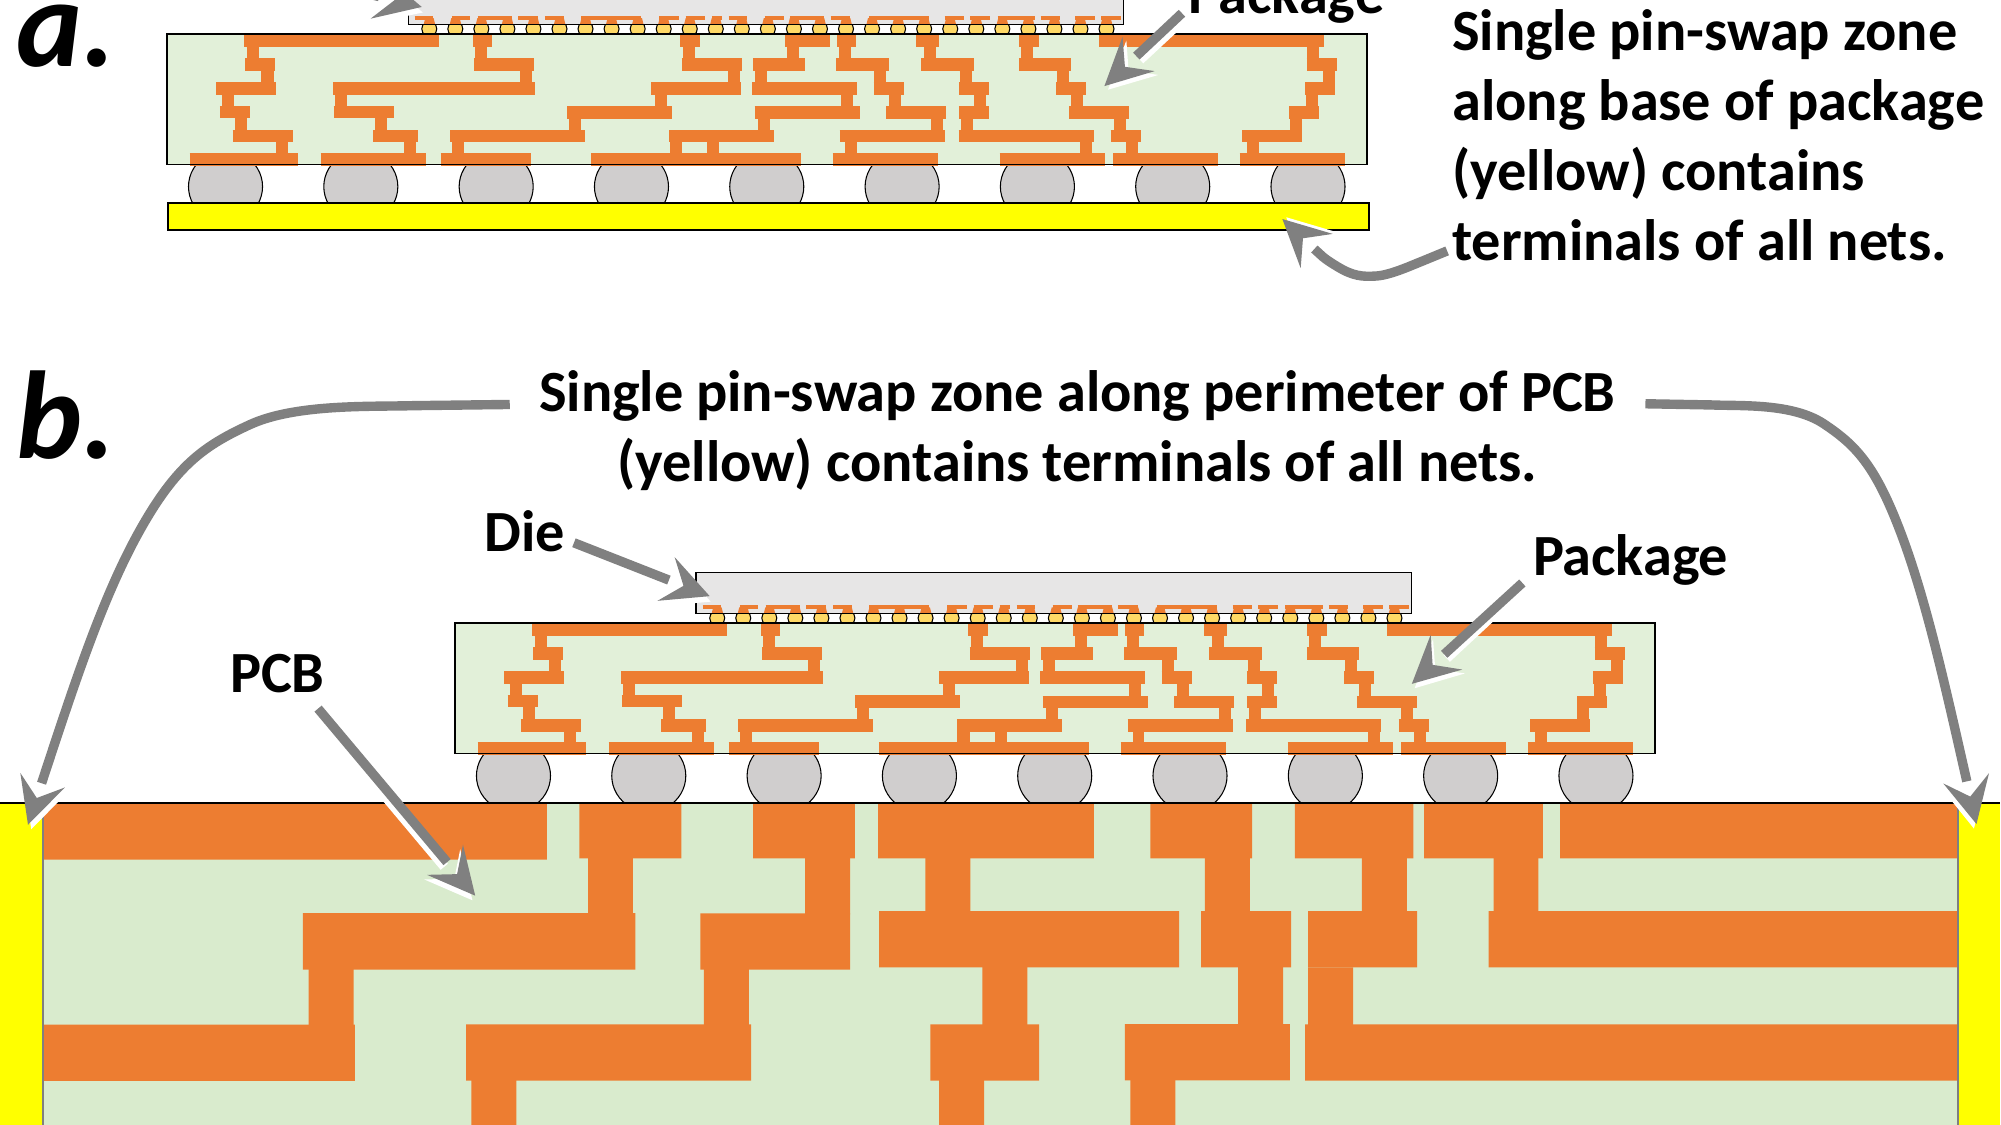

Die
Package

Single pin-swap zone along base of package (yellow) contains terminals of all nets.

a.
b.
Single pin-swap zone along perimeter of PCB
(yellow) contains terminals of all nets.

Die
Package

PCB